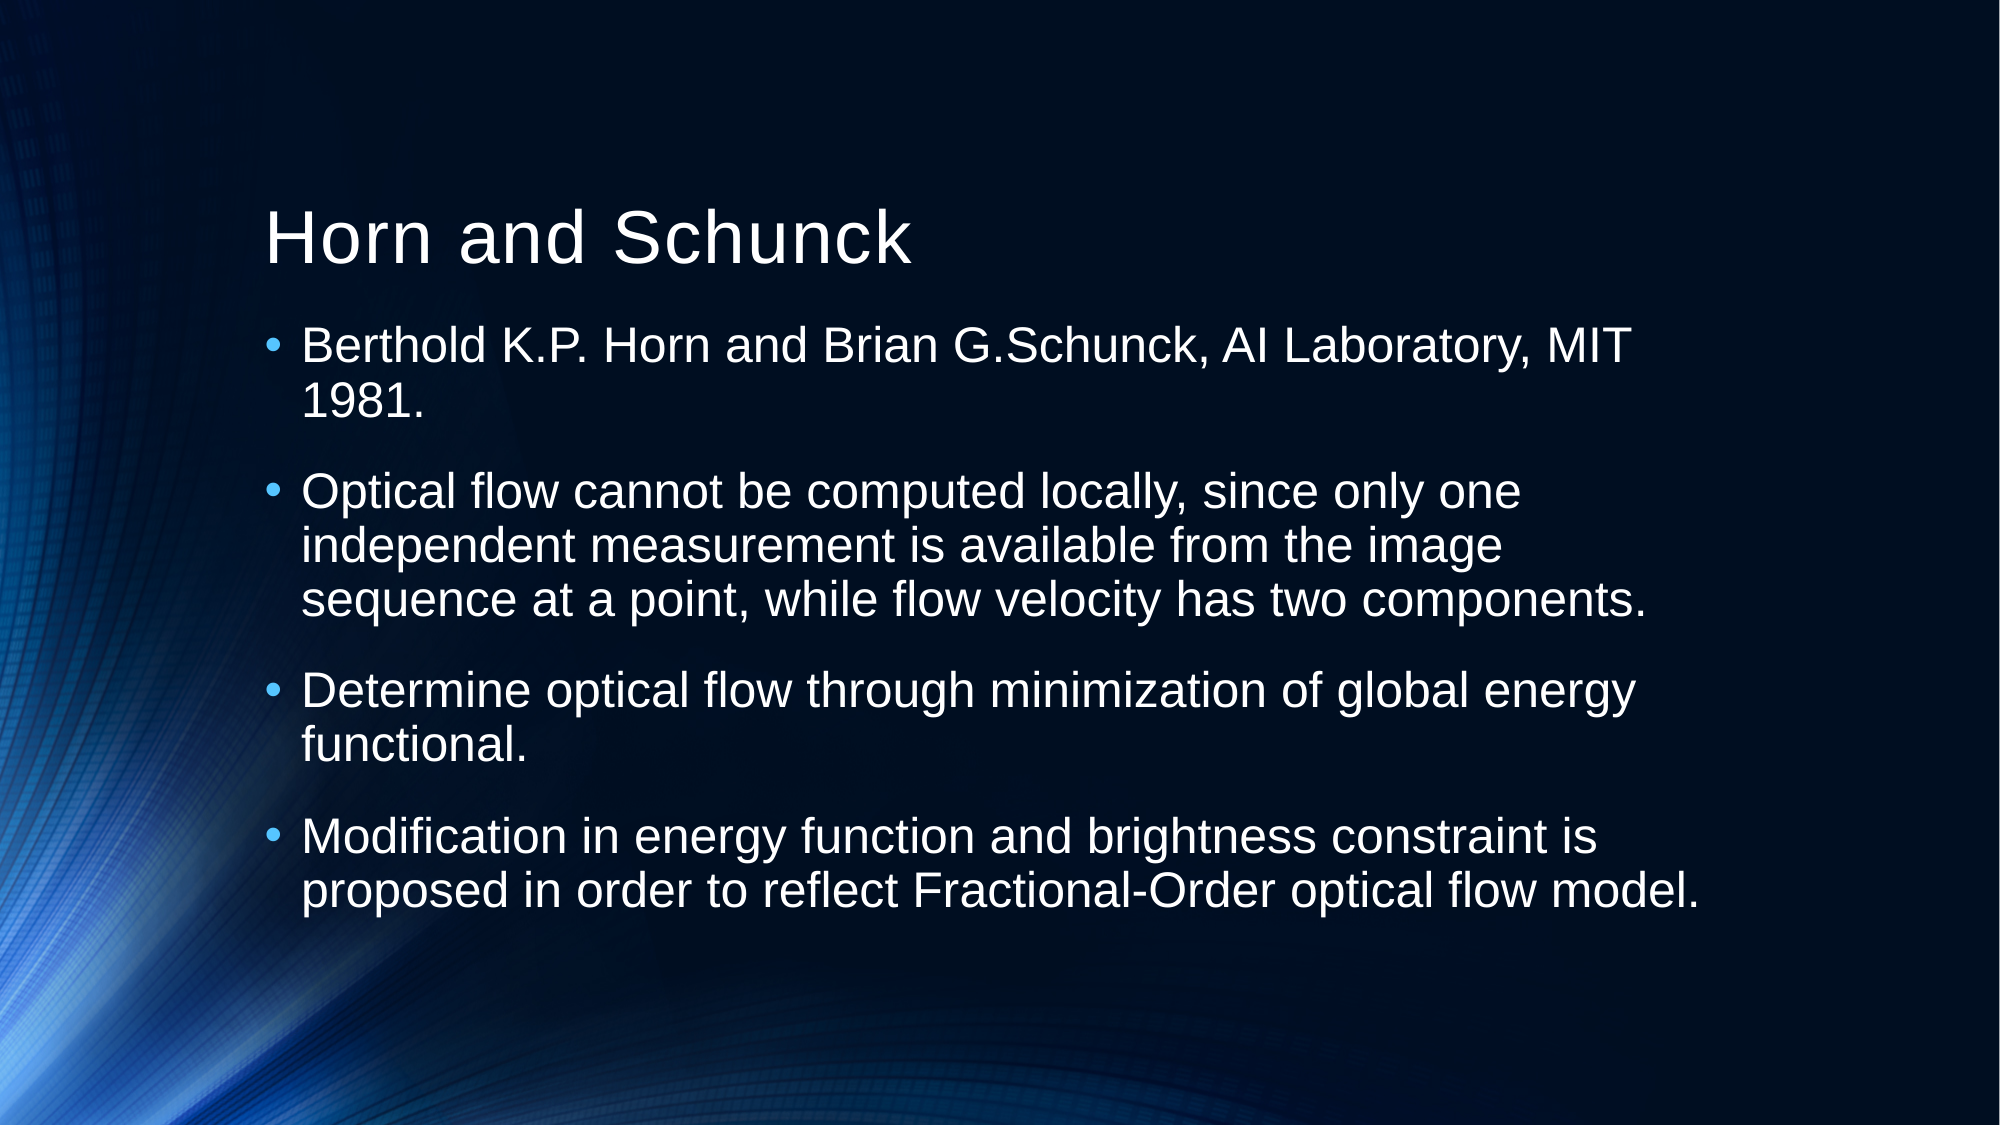

# Horn and Schunck
Berthold K.P. Horn and Brian G.Schunck, AI Laboratory, MIT 1981.
Optical flow cannot be computed locally, since only one independent measurement is available from the image sequence at a point, while flow velocity has two components.
Determine optical flow through minimization of global energy functional.
Modification in energy function and brightness constraint is proposed in order to reflect Fractional-Order optical flow model.